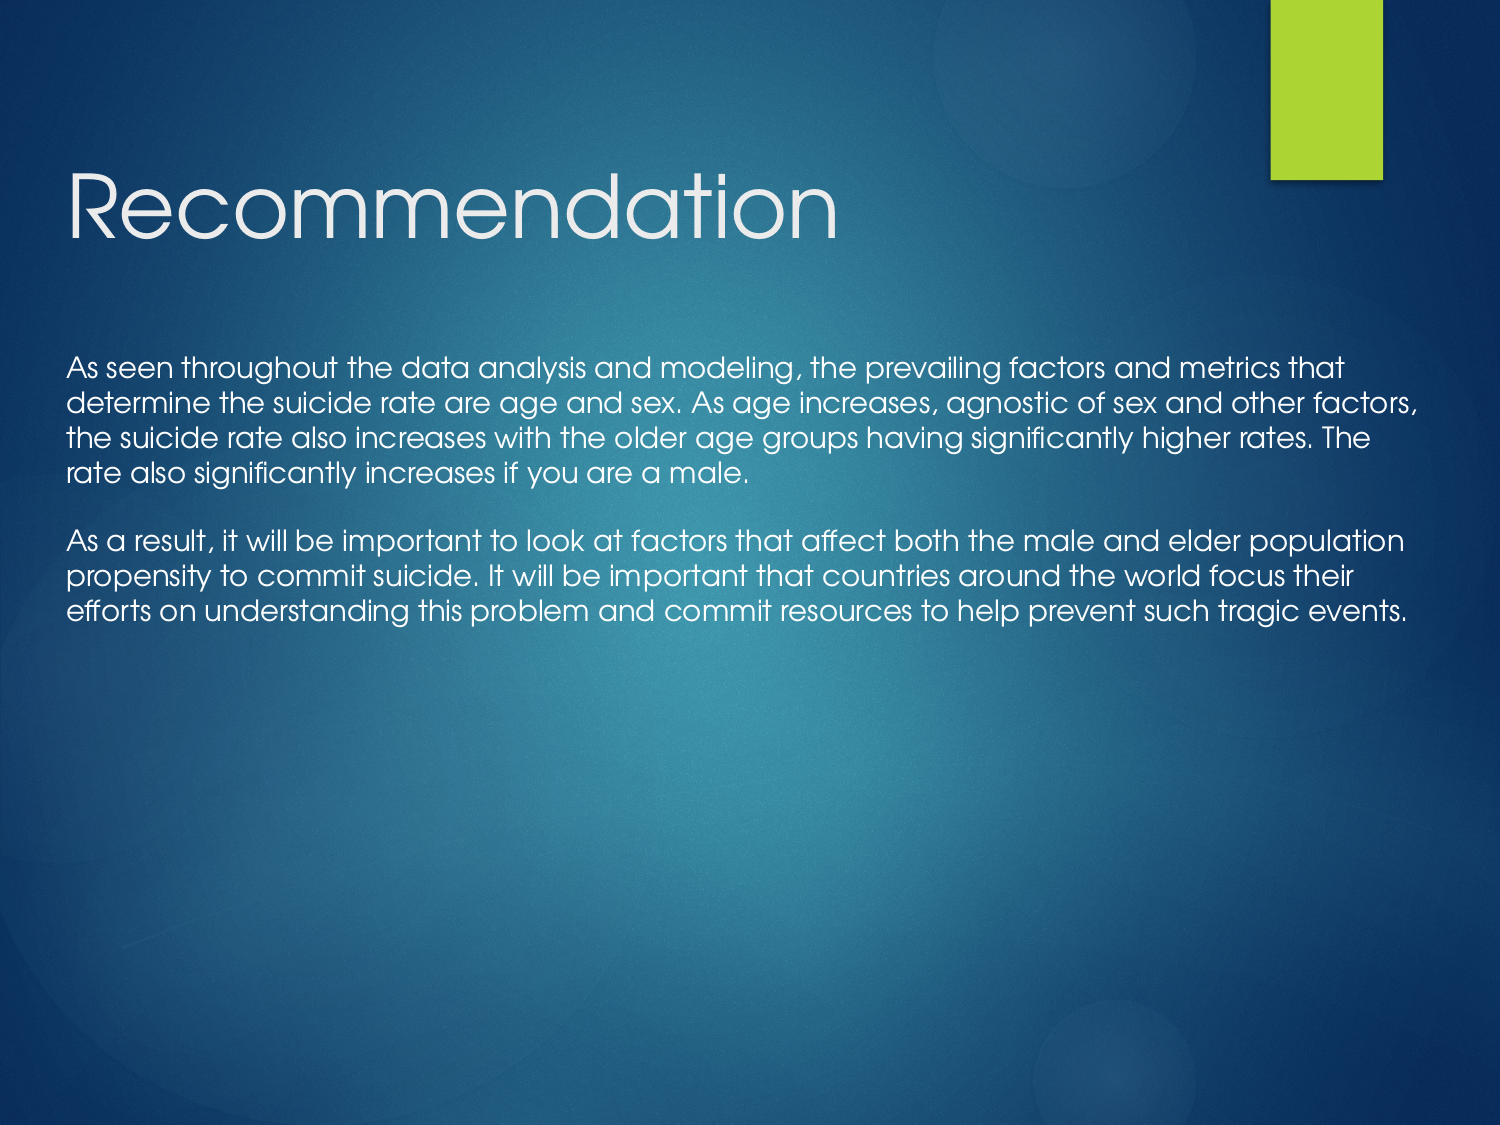

# Recommendation
As seen throughout the data analysis and modeling, the prevailing factors and metrics that determine the suicide rate are age and sex. As age increases, agnostic of sex and other factors, the suicide rate also increases with the older age groups having significantly higher rates. The rate also significantly increases if you are a male.
As a result, it will be important to look at factors that affect both the male and elder population propensity to commit suicide. It will be important that countries around the world focus their efforts on understanding this problem and commit resources to help prevent such tragic events.